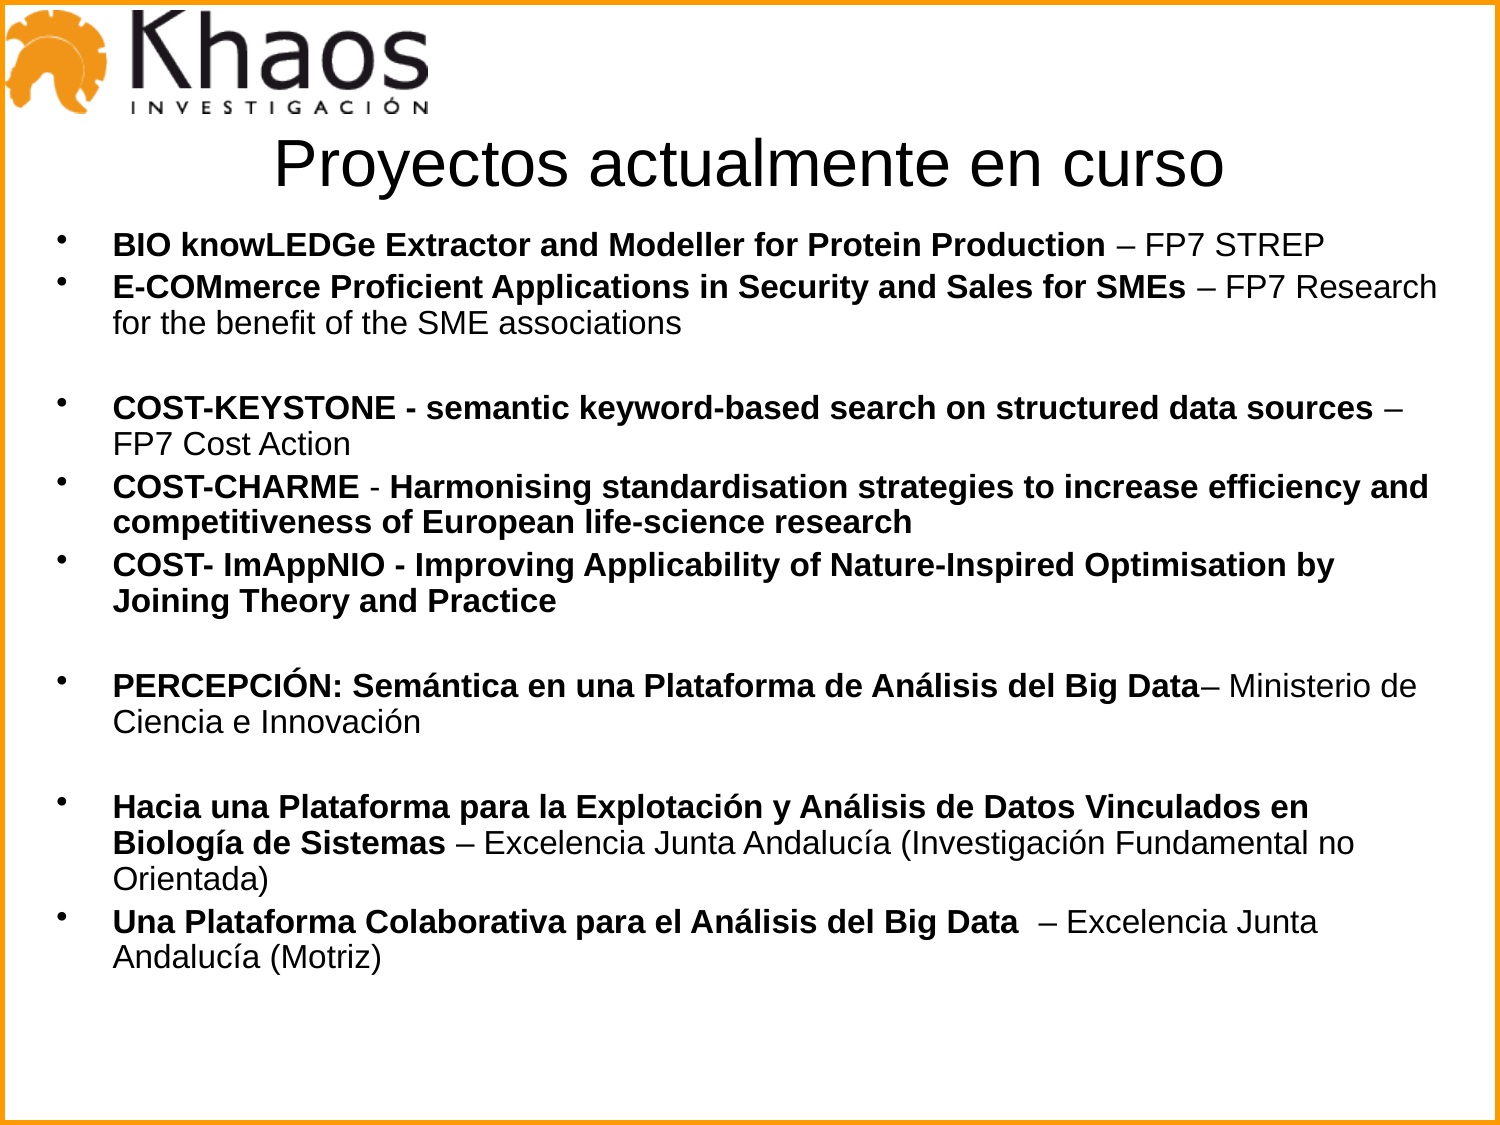

# Proyectos actualmente en curso
BIO knowLEDGe Extractor and Modeller for Protein Production – FP7 STREP
E-COMmerce Proficient Applications in Security and Sales for SMEs – FP7 Research for the benefit of the SME associations

COST-KEYSTONE - semantic keyword-based search on structured data sources – FP7 Cost Action
COST-CHARME - Harmonising standardisation strategies to increase efficiency and competitiveness of European life-science research
COST- ImAppNIO - Improving Applicability of Nature-Inspired Optimisation by Joining Theory and Practice

PERCEPCIÓN: Semántica en una Plataforma de Análisis del Big Data– Ministerio de Ciencia e Innovación

Hacia una Plataforma para la Explotación y Análisis de Datos Vinculados en Biología de Sistemas – Excelencia Junta Andalucía (Investigación Fundamental no Orientada)
Una Plataforma Colaborativa para el Análisis del Big Data  – Excelencia Junta Andalucía (Motriz)